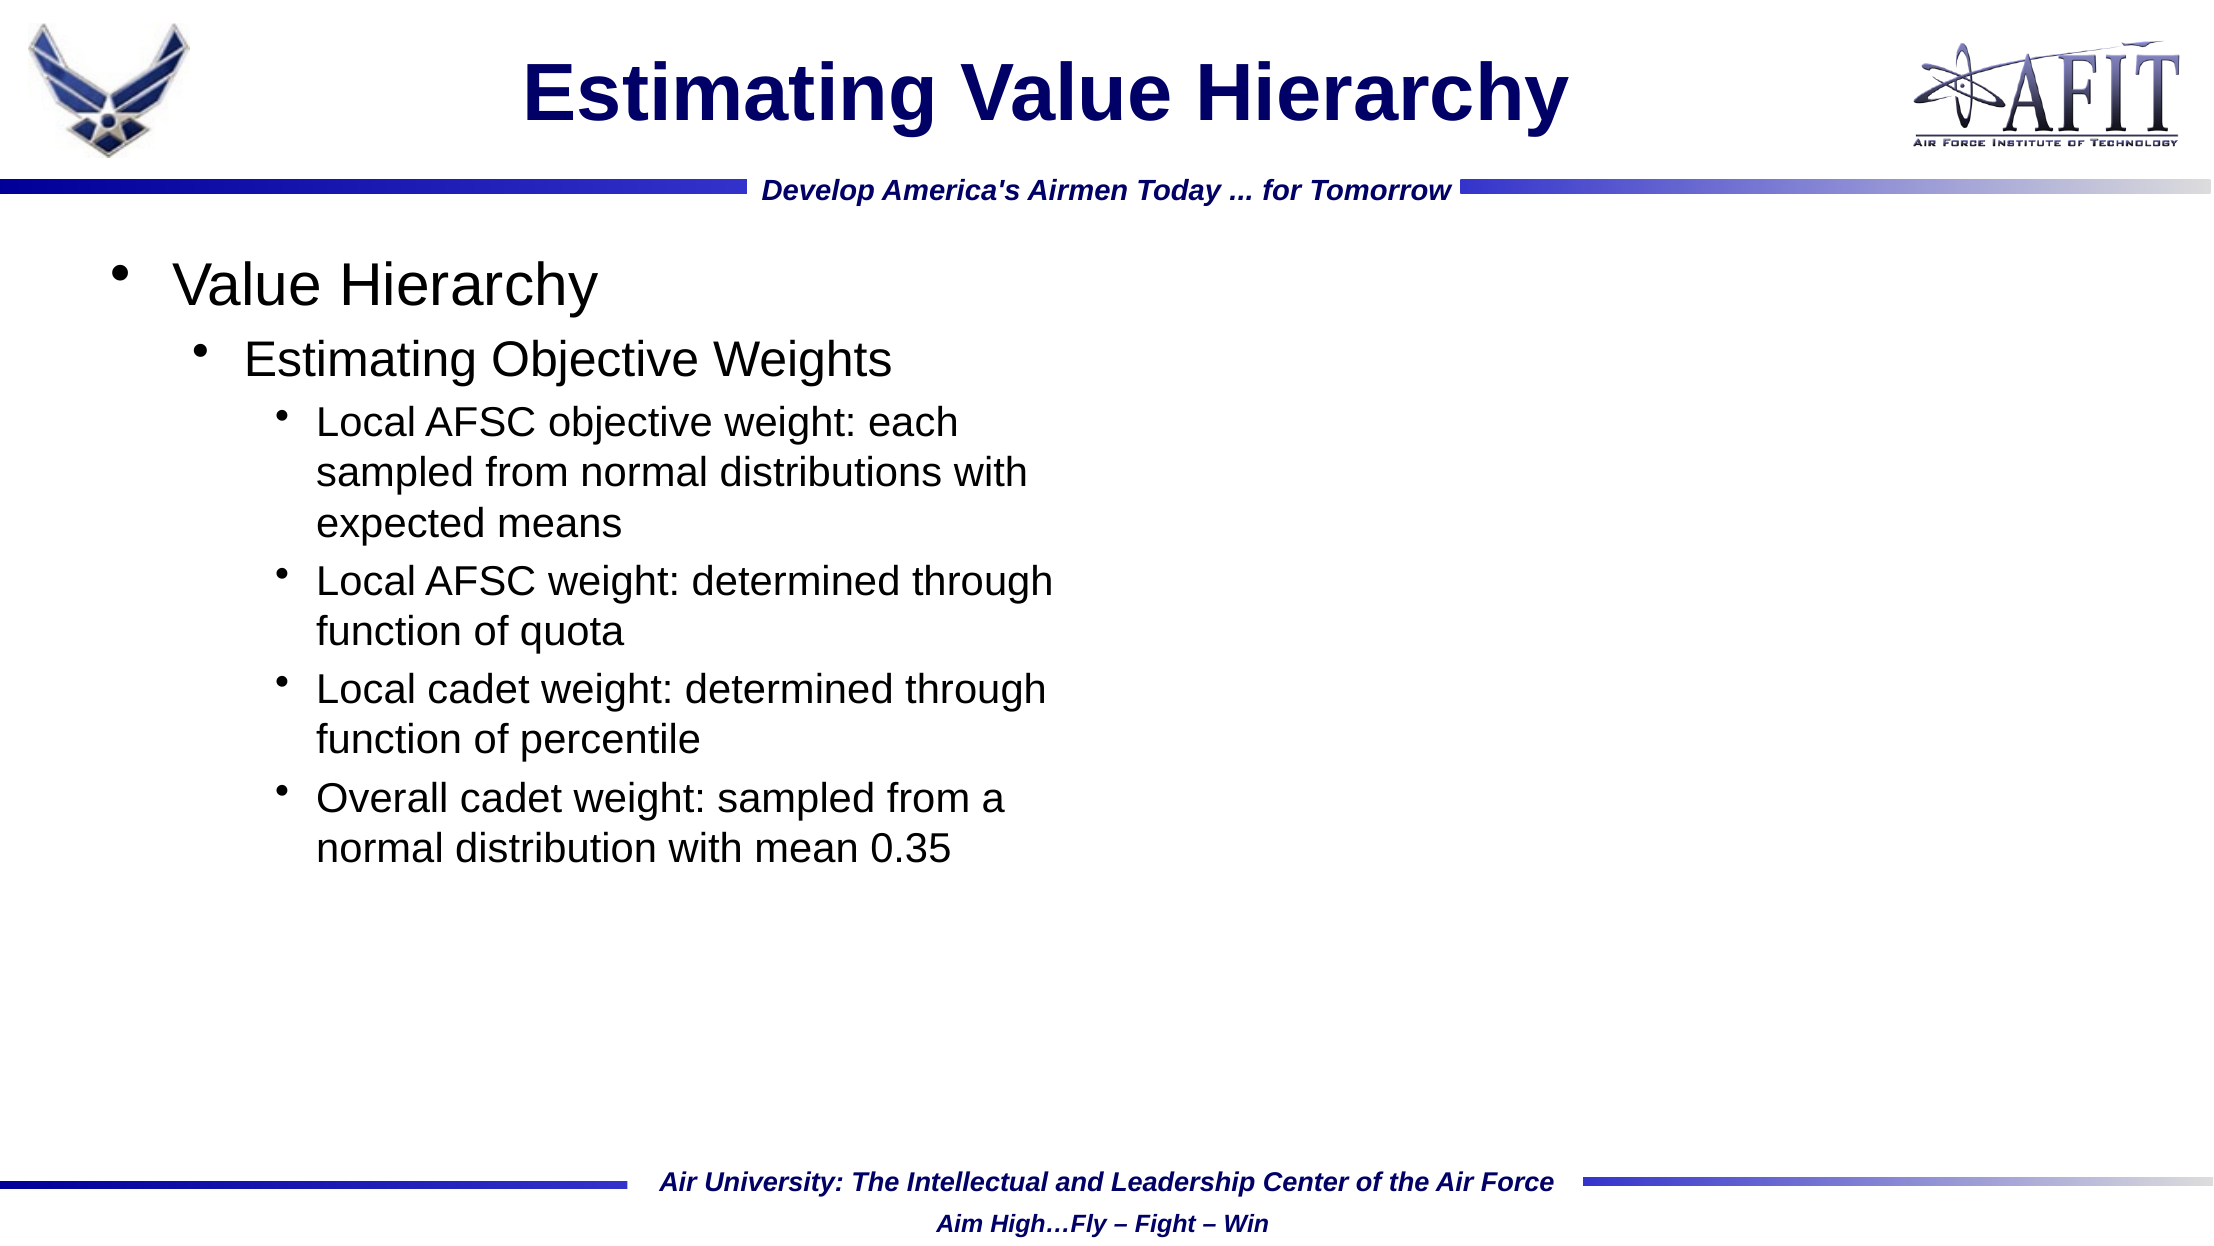

# Estimating Value Hierarchy

Value Hierarchy
Estimating Objective Weights
Local AFSC objective weight: each sampled from normal distributions with expected means
Local AFSC weight: determined through function of quota
Local cadet weight: determined through function of percentile
Overall cadet weight: sampled from a normal distribution with mean 0.35